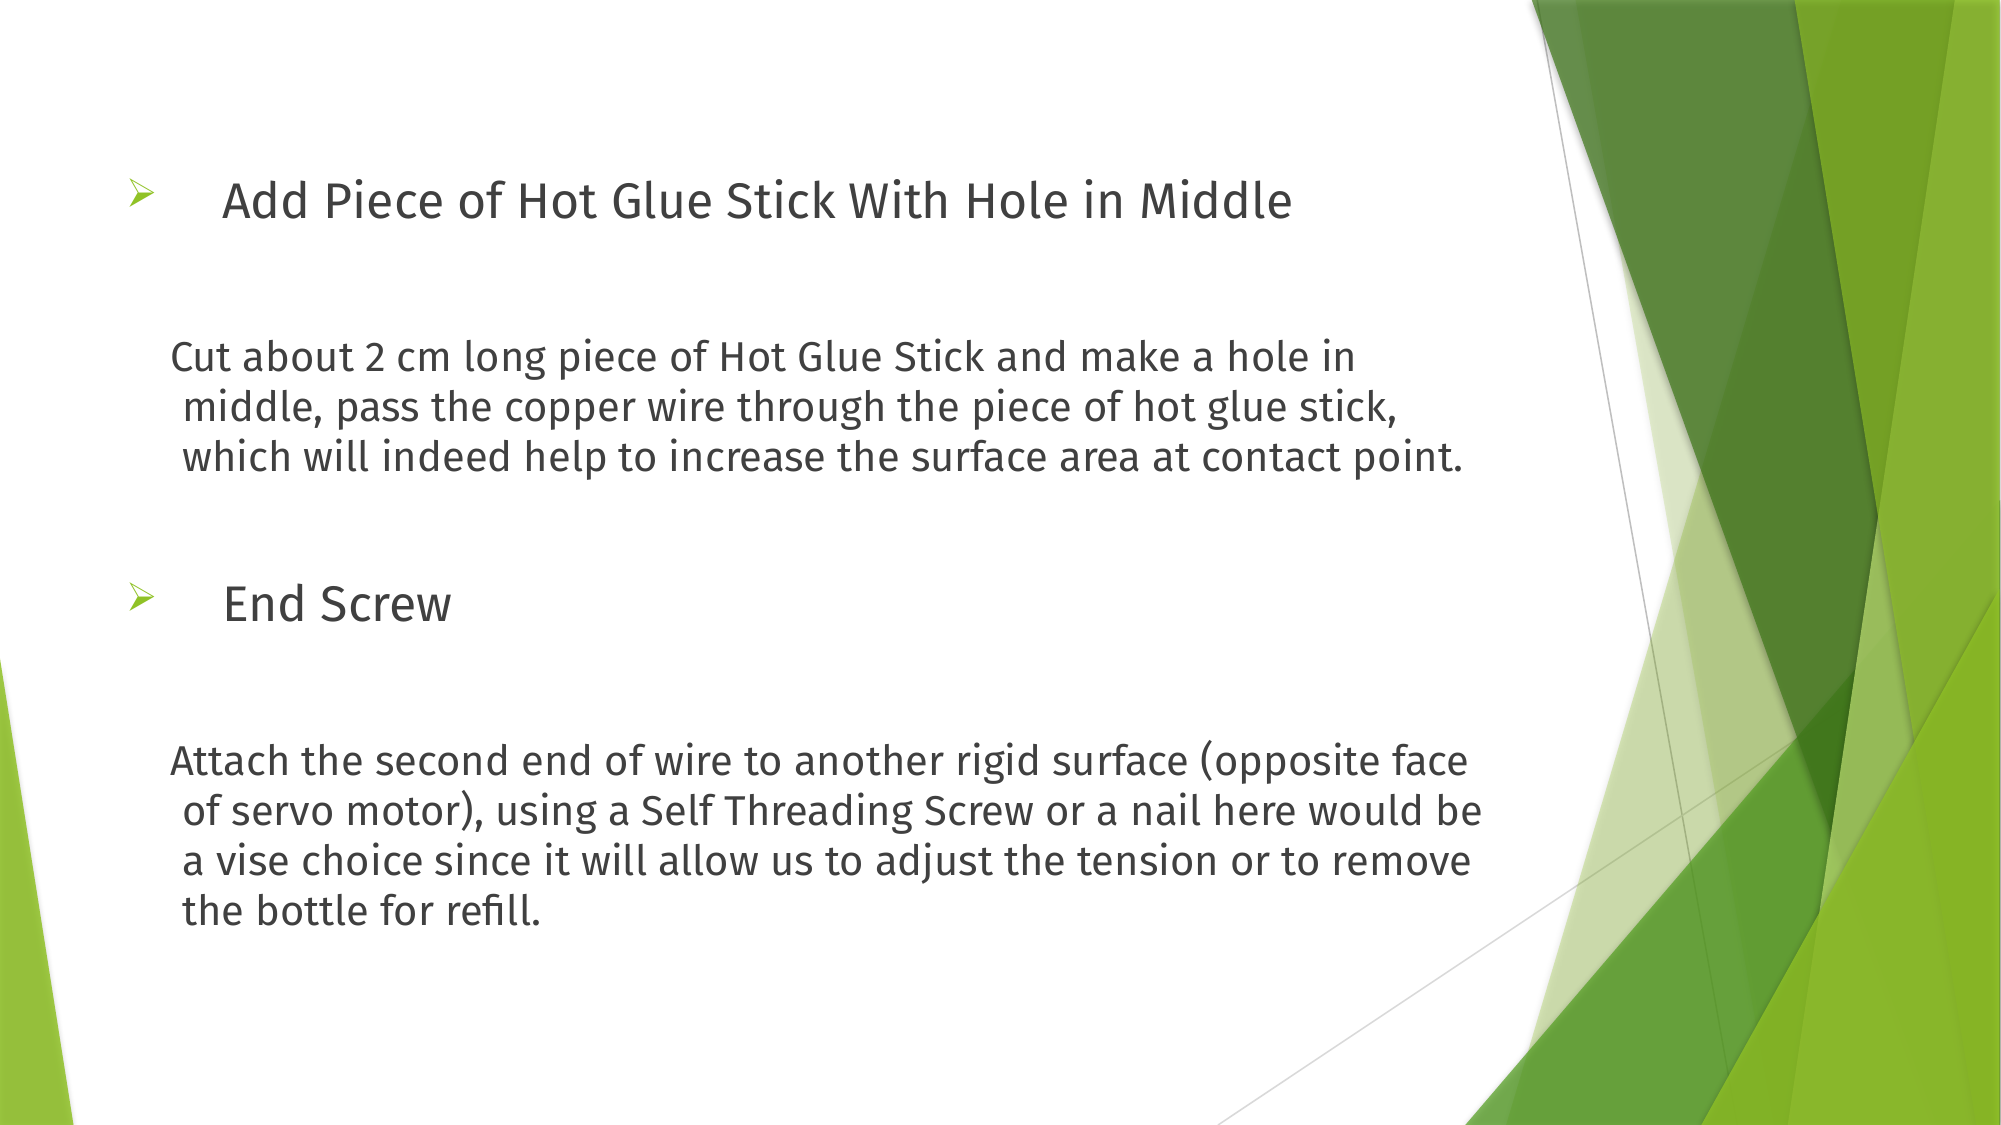

#
   Add Piece of Hot Glue Stick With Hole in Middle

    Cut about 2 cm long piece of Hot Glue Stick and make a hole in middle, pass the copper wire through the piece of hot glue stick, which will indeed help to increase the surface area at contact point.

   End Screw

    Attach the second end of wire to another rigid surface (opposite face of servo motor), using a Self Threading Screw or a nail here would be a vise choice since it will allow us to adjust the tension or to remove the bottle for refill.